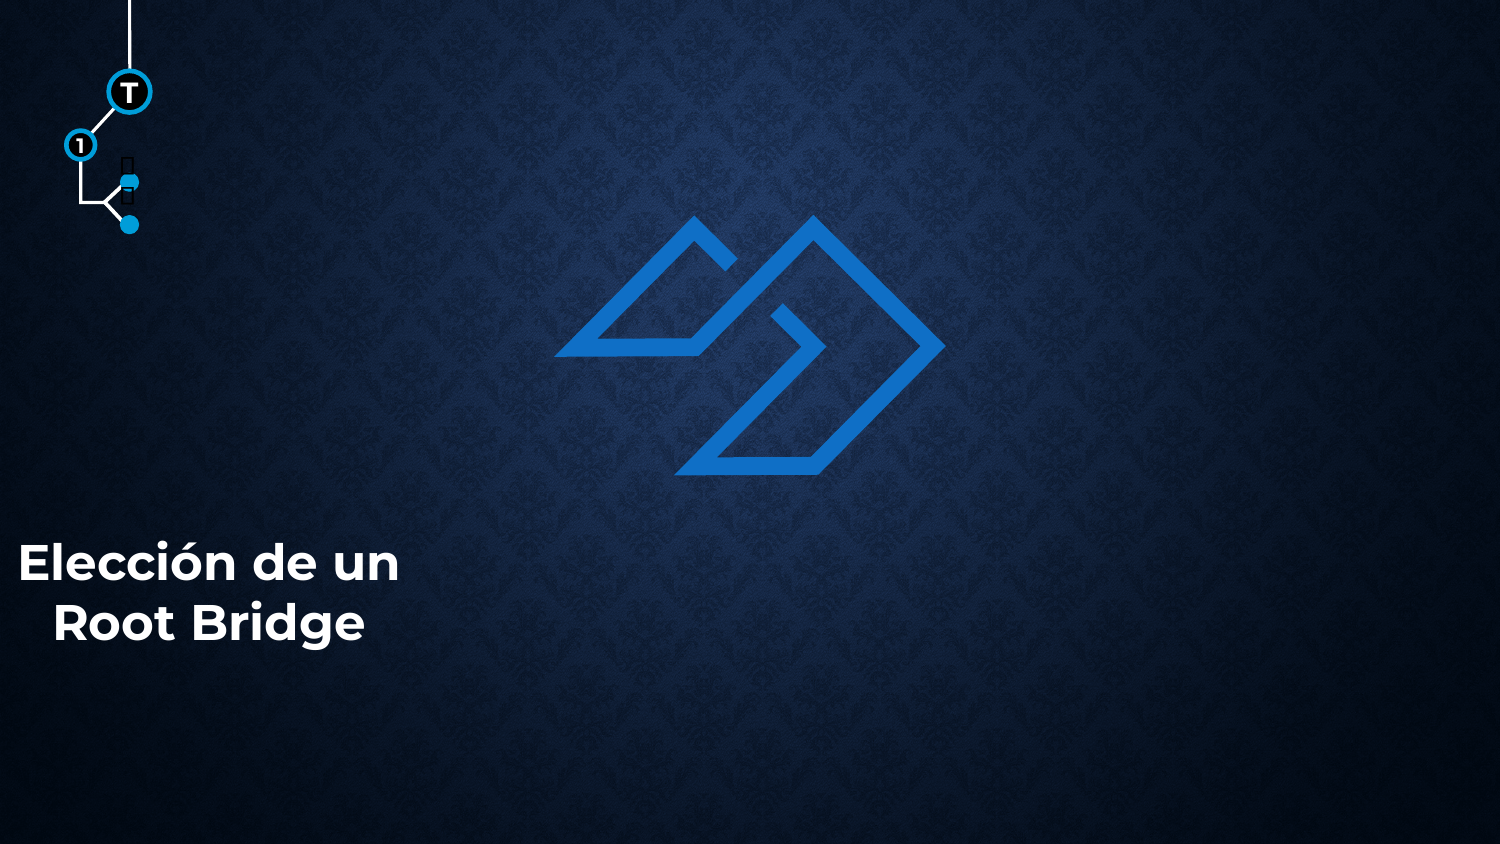

T
1
🠺

🠺
Elección de un Root Bridge